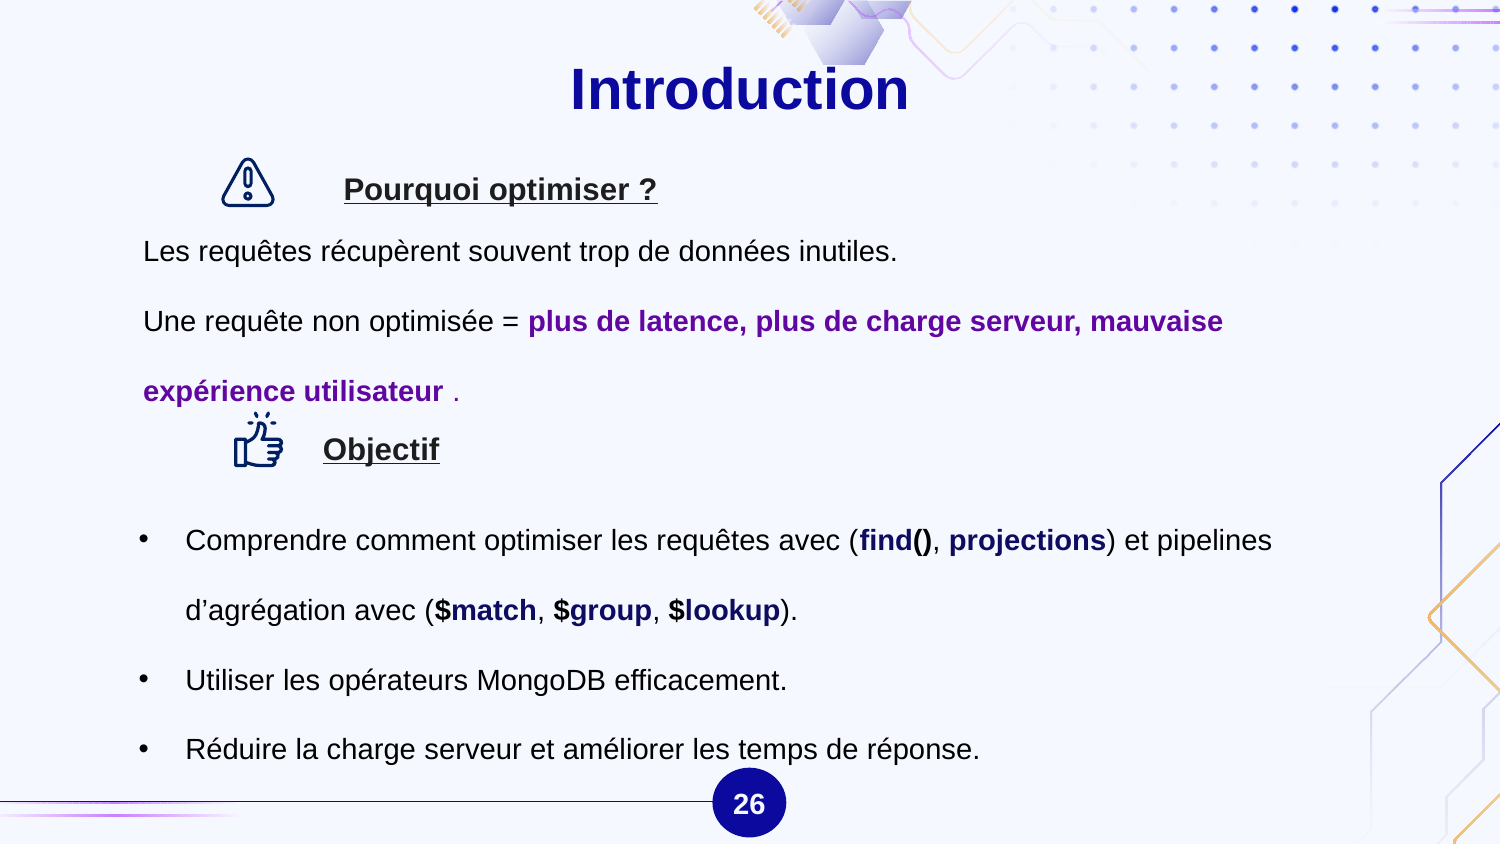

Introduction
# Introduction
Pourquoi optimiser ?

Les requêtes récupèrent souvent trop de données inutiles.
Une requête non optimisée = plus de latence, plus de charge serveur, mauvaise expérience utilisateur .

Objectif

Comprendre comment optimiser les requêtes avec (find(), projections) et pipelines d’agrégation avec ($match, $group, $lookup).
Utiliser les opérateurs MongoDB efficacement.
Réduire la charge serveur et améliorer les temps de réponse.
26